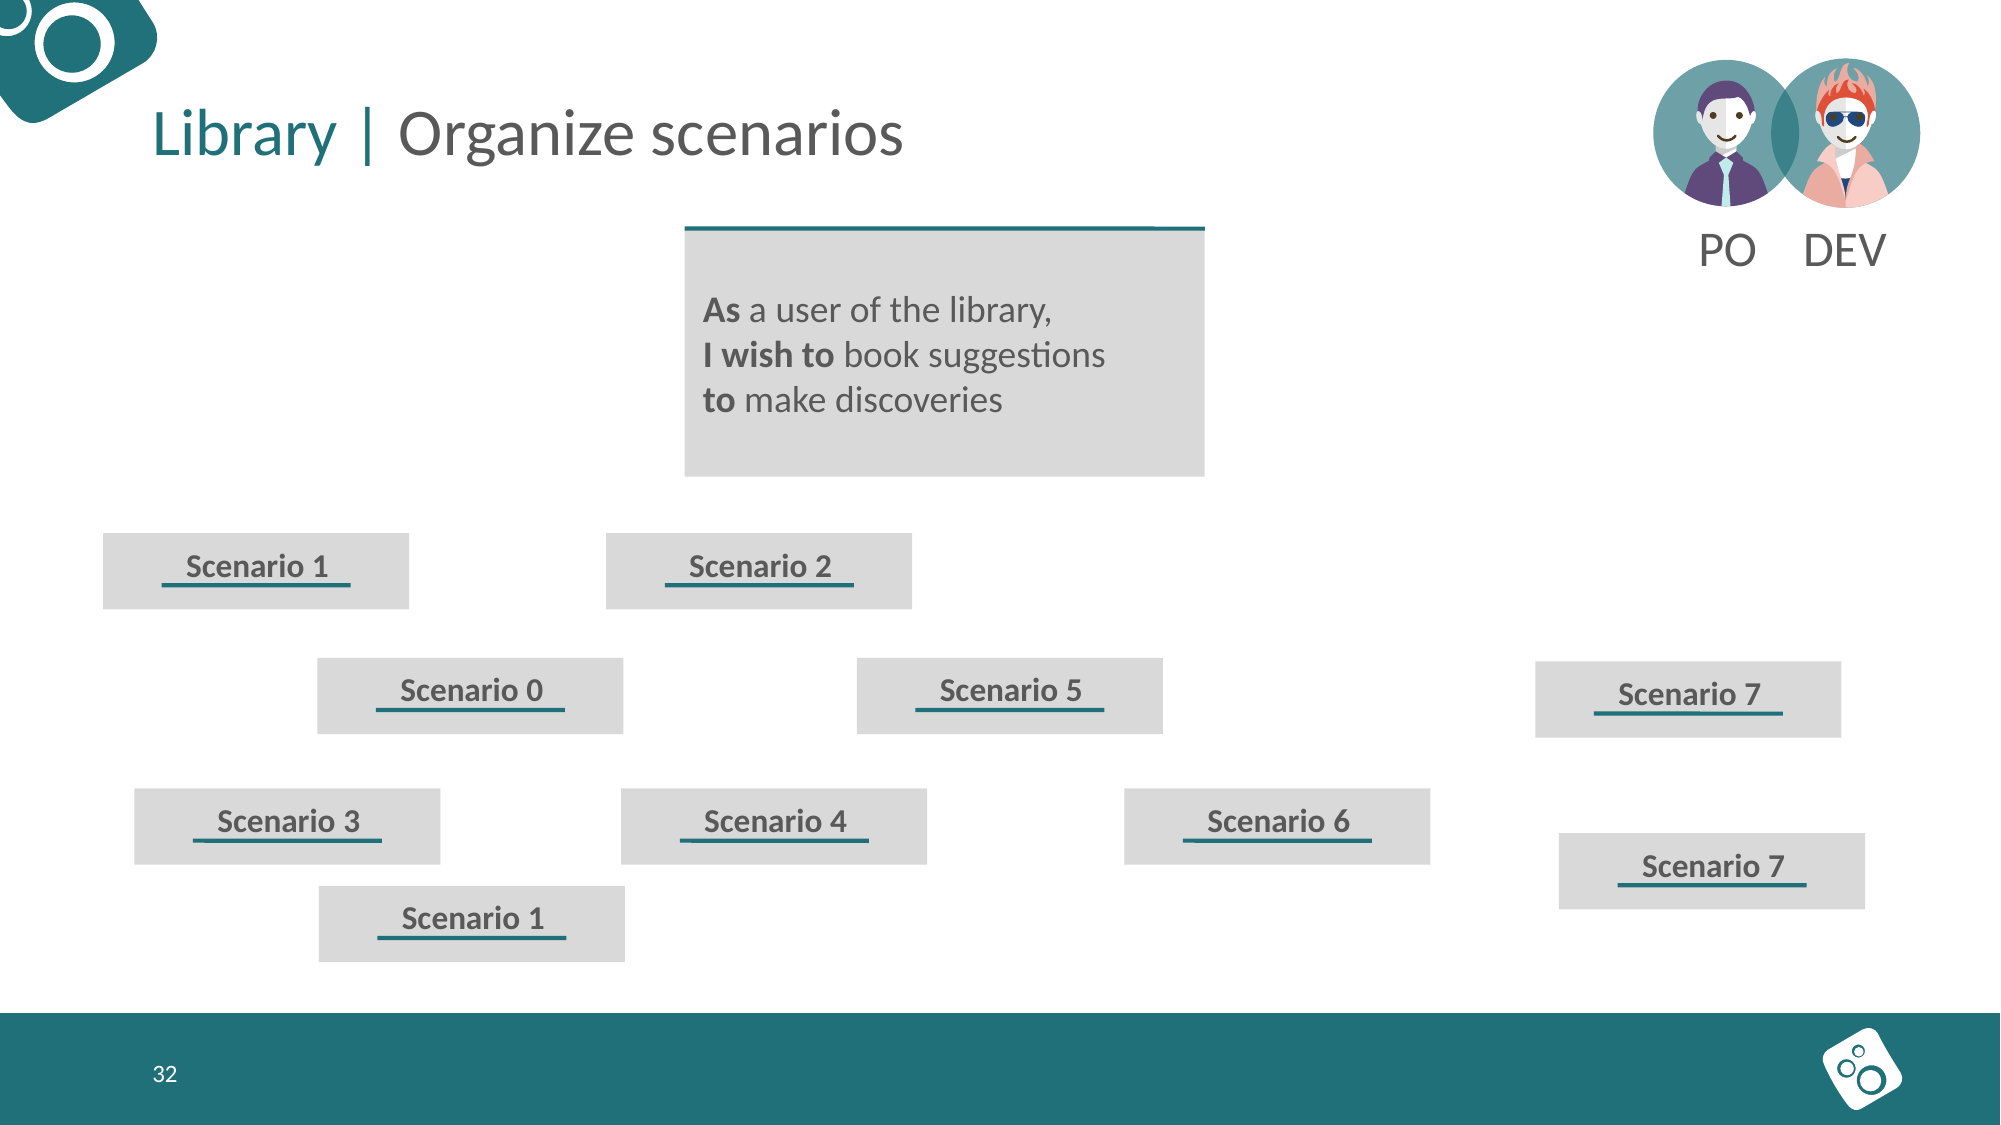

Library | Organize scenarios

PO
DEV

As a user of the library,
I wish to book suggestions
to make discoveries

Scenario 1
Scenario 2

Scenario 0
Scenario 5
Scenario 7

Scenario 3
Scenario 4
Scenario 6

Scenario 7

Scenario 1

32